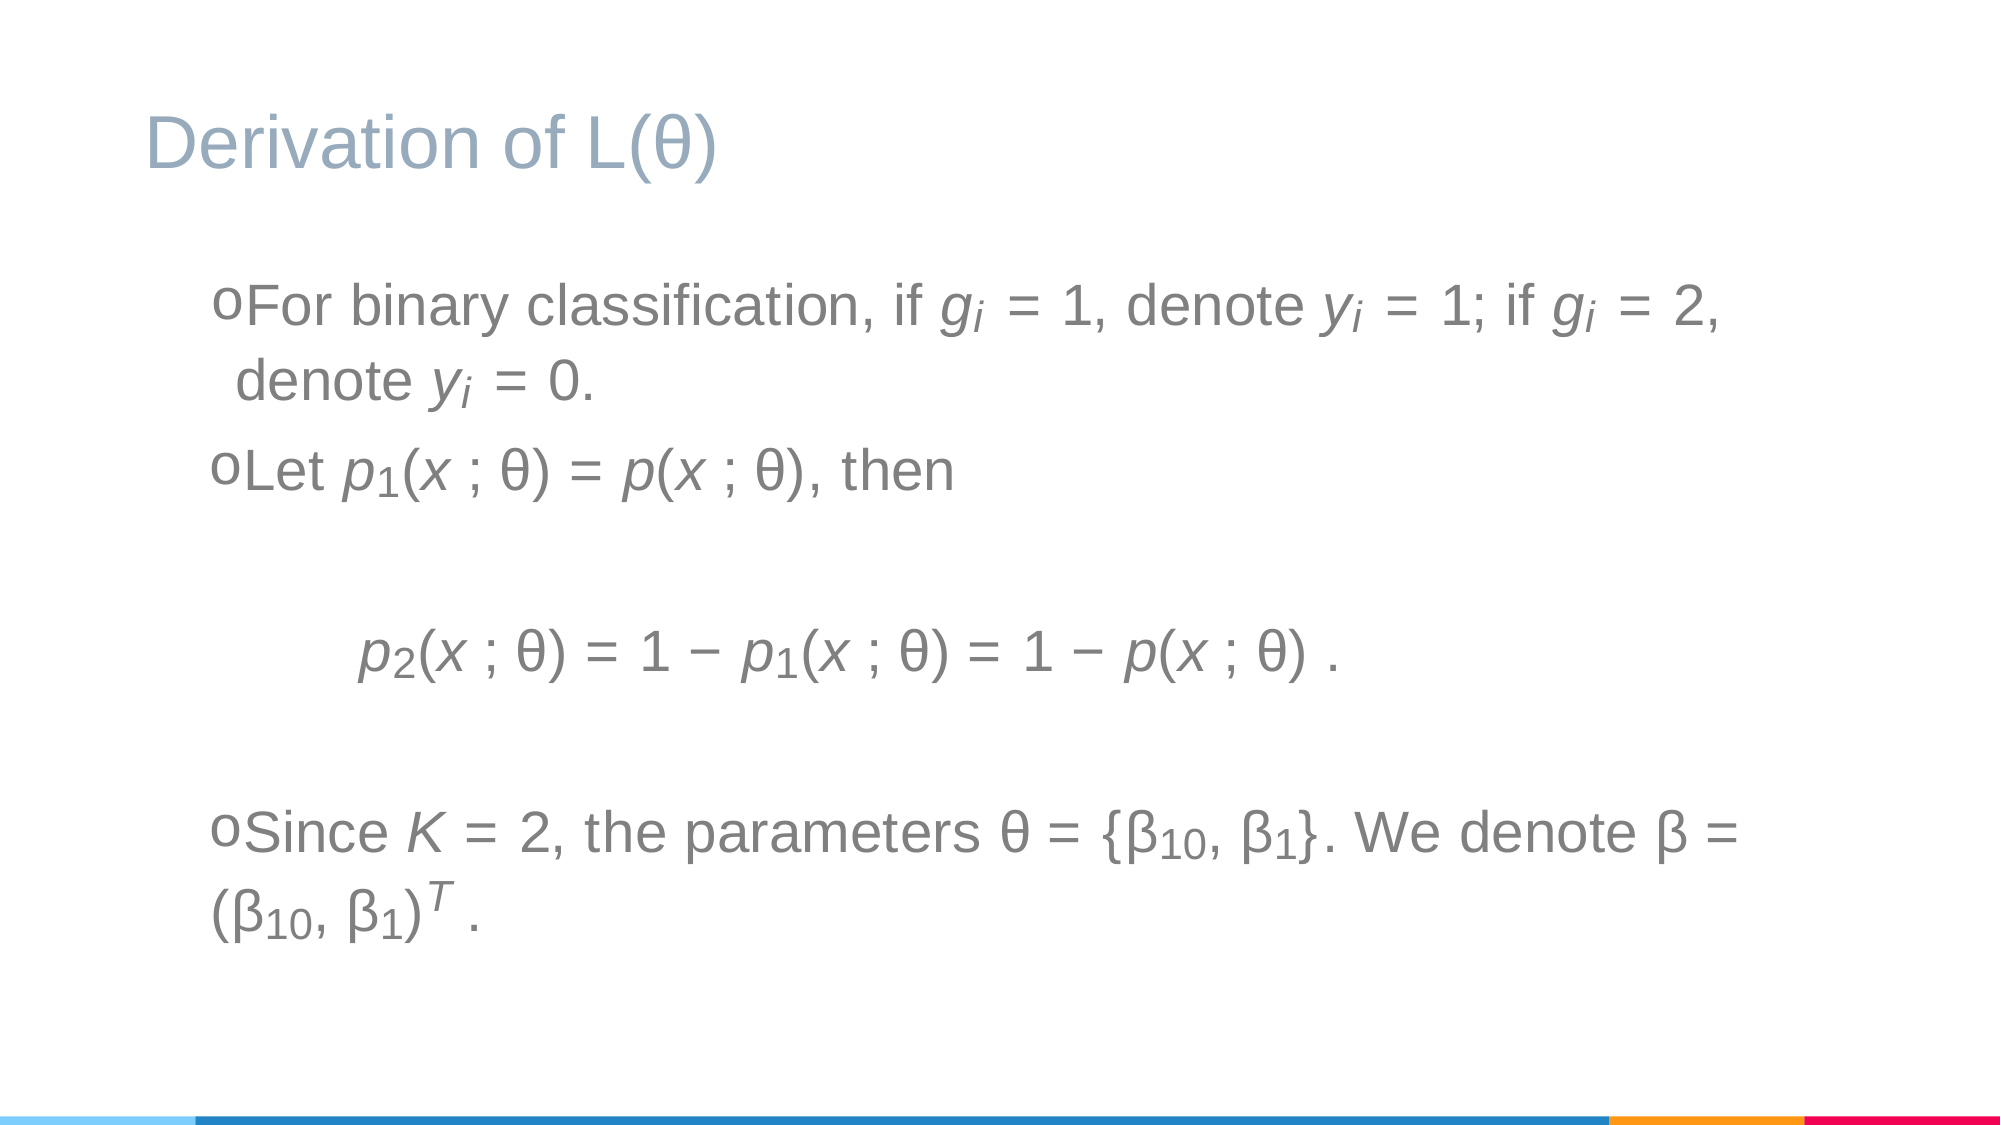

# Derivation of L(θ)
For binary classification, if gi  = 1, denote yi  = 1; if gi  = 2, denote yi  = 0.
Let p1(x ; θ) = p(x ; θ), then

   p2(x ; θ) = 1 − p1(x ; θ) = 1 − p(x ; θ) .

Since K = 2, the parameters θ = {β10, β1}. We denote β = (β10, β1)T .